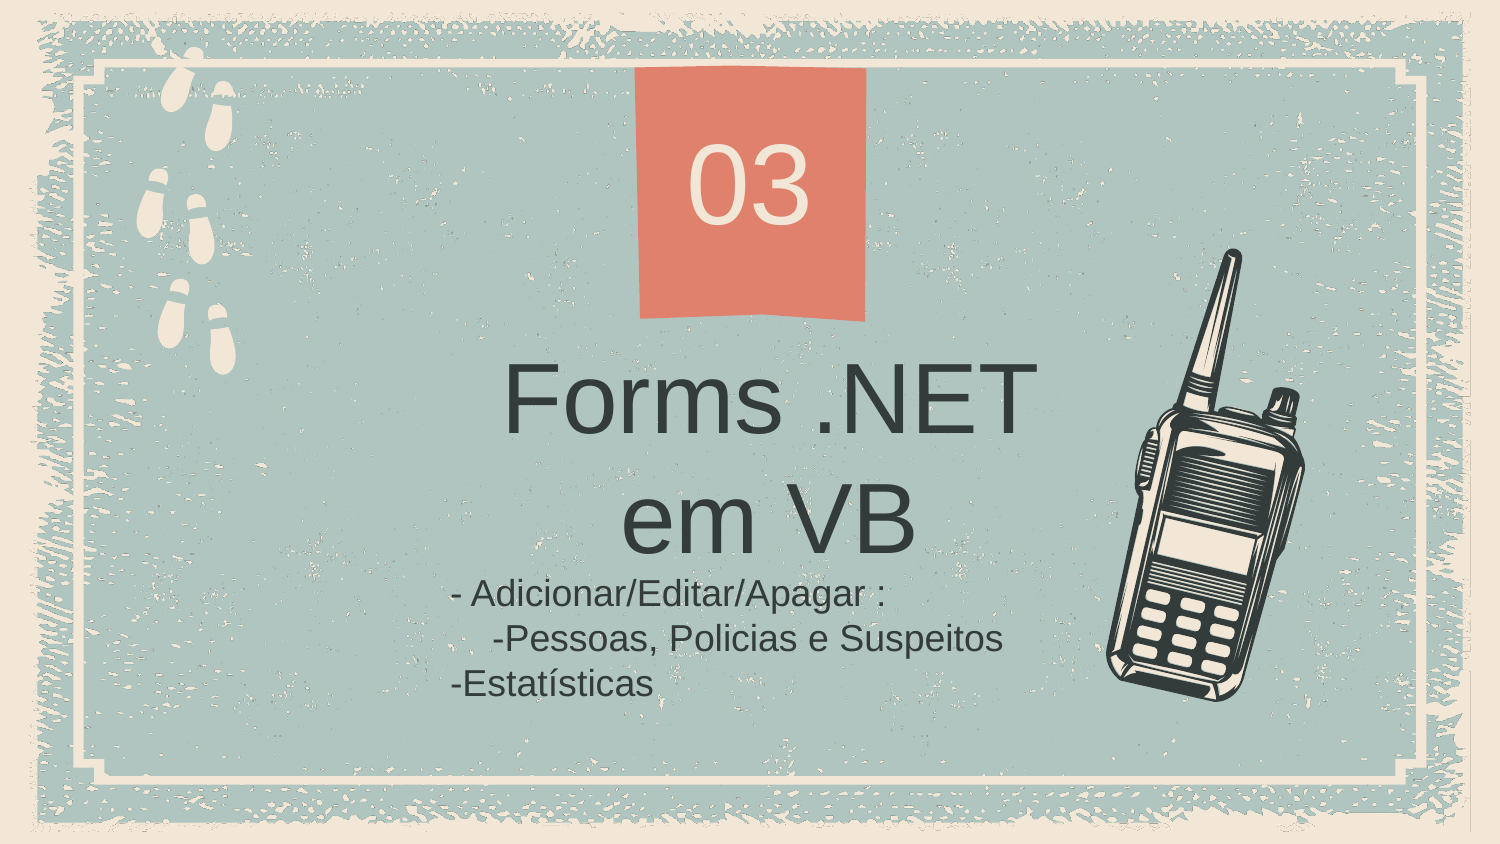

03

# Forms .NET em VB
- Adicionar/Editar/Apagar :
    -Pessoas, Policias e Suspeitos
-Estatísticas